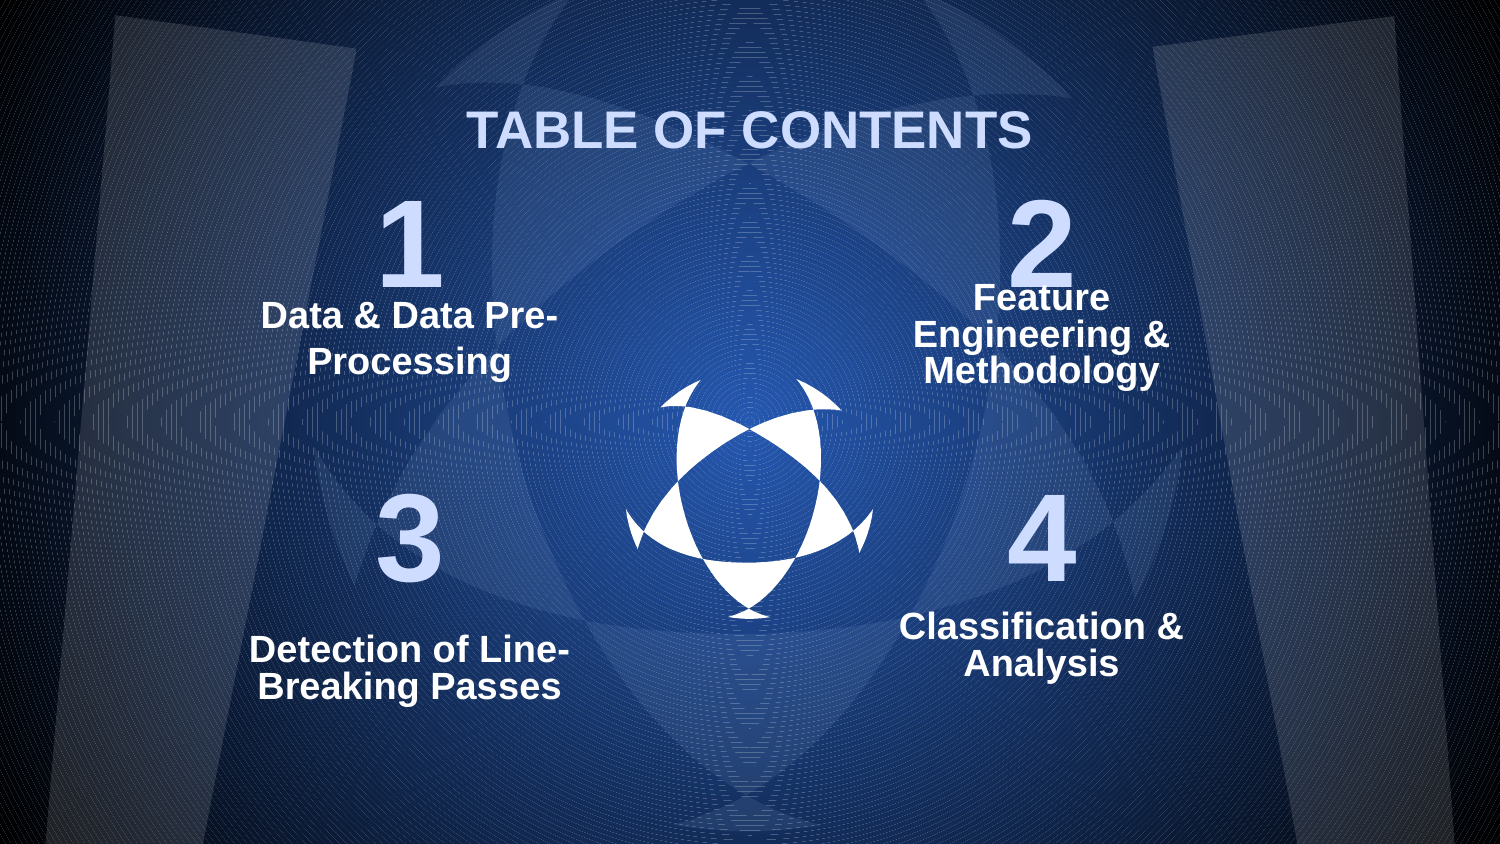

TABLE OF CONTENTS
# 1
2
Data & Data Pre-Processing
Feature Engineering & Methodology

3
4
Classification & Analysis
Detection of Line-Breaking Passes